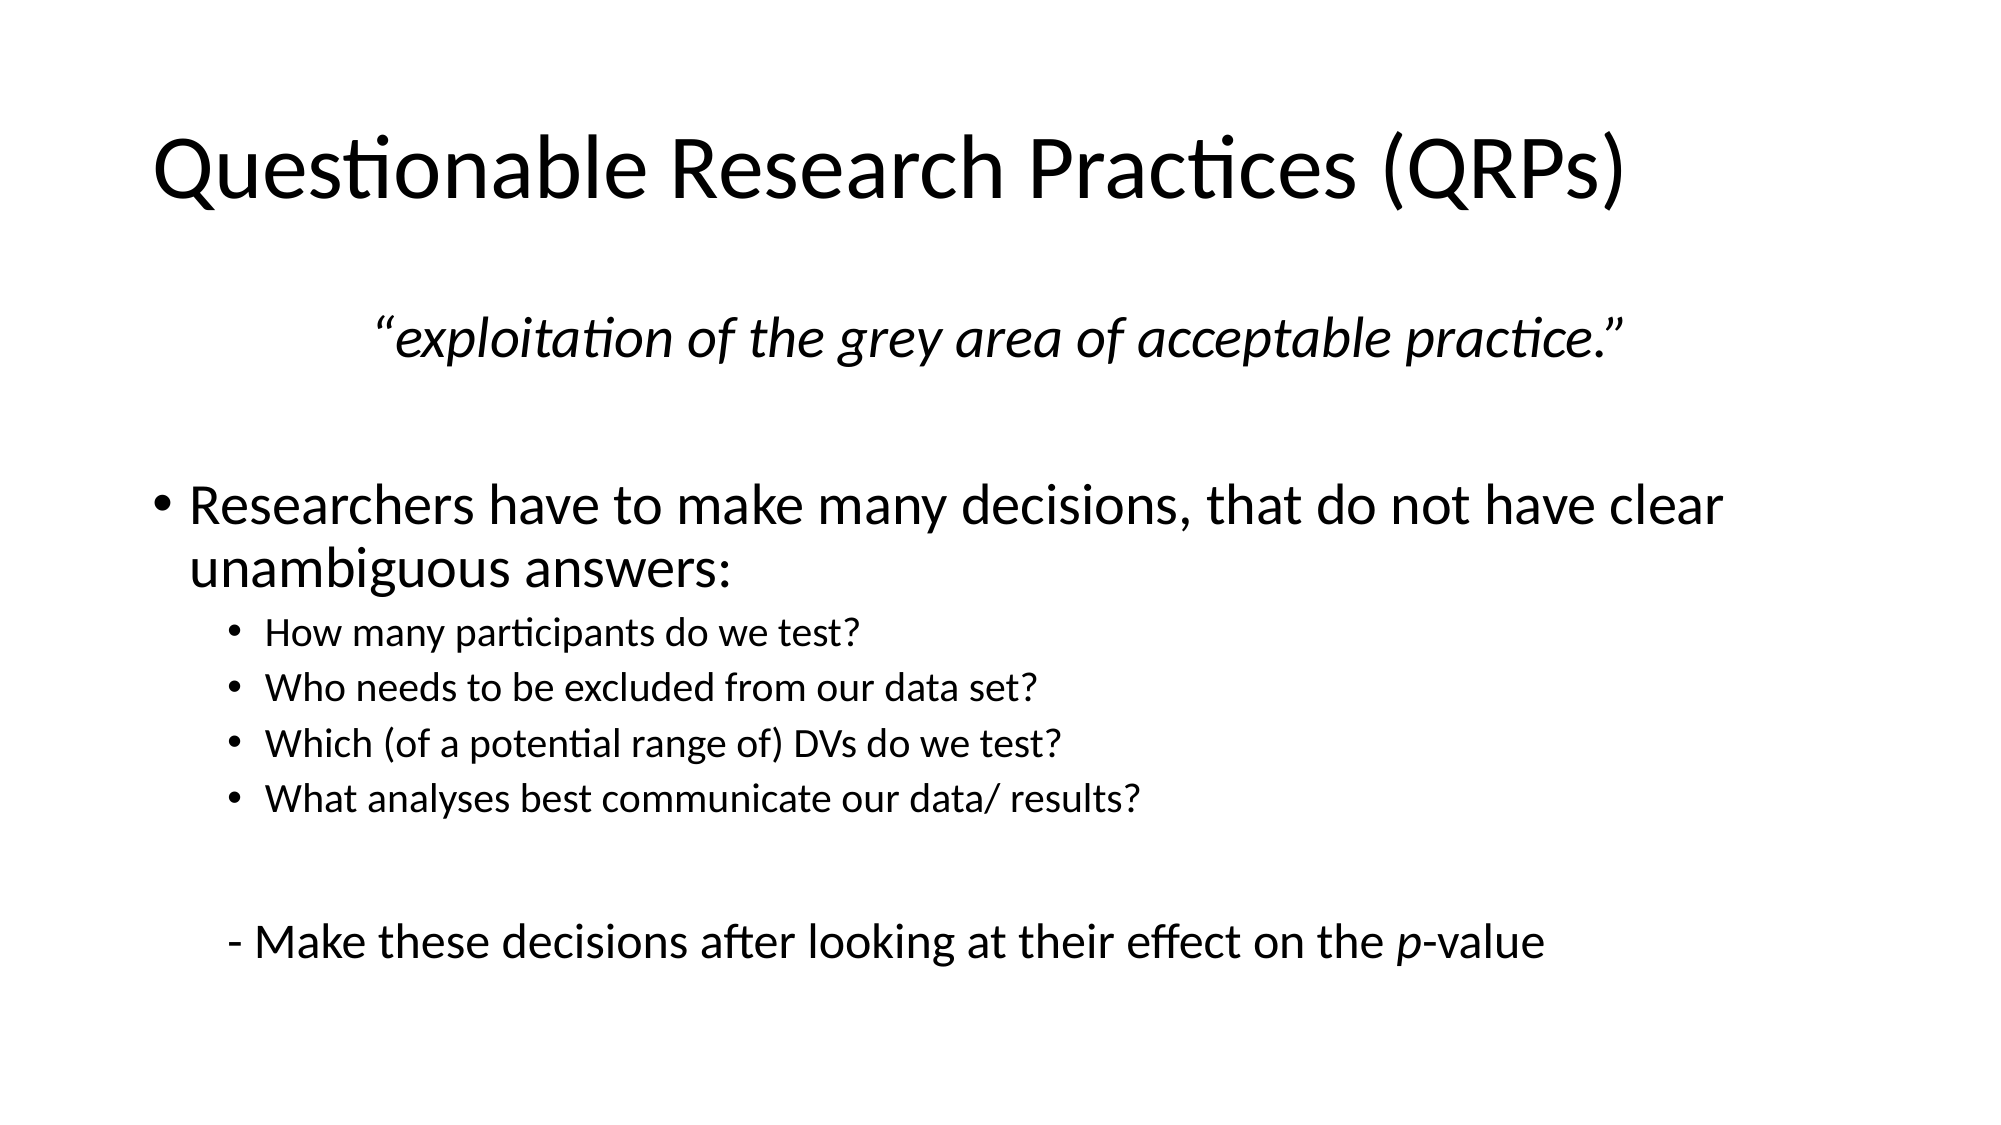

# Questionable Research Practices (QRPs)
“exploitation of the grey area of acceptable practice.”

Researchers have to make many decisions, that do not have clear unambiguous answers:
How many participants do we test?
Who needs to be excluded from our data set?
Which (of a potential range of) DVs do we test?
What analyses best communicate our data/ results?

- Make these decisions after looking at their effect on the p-value